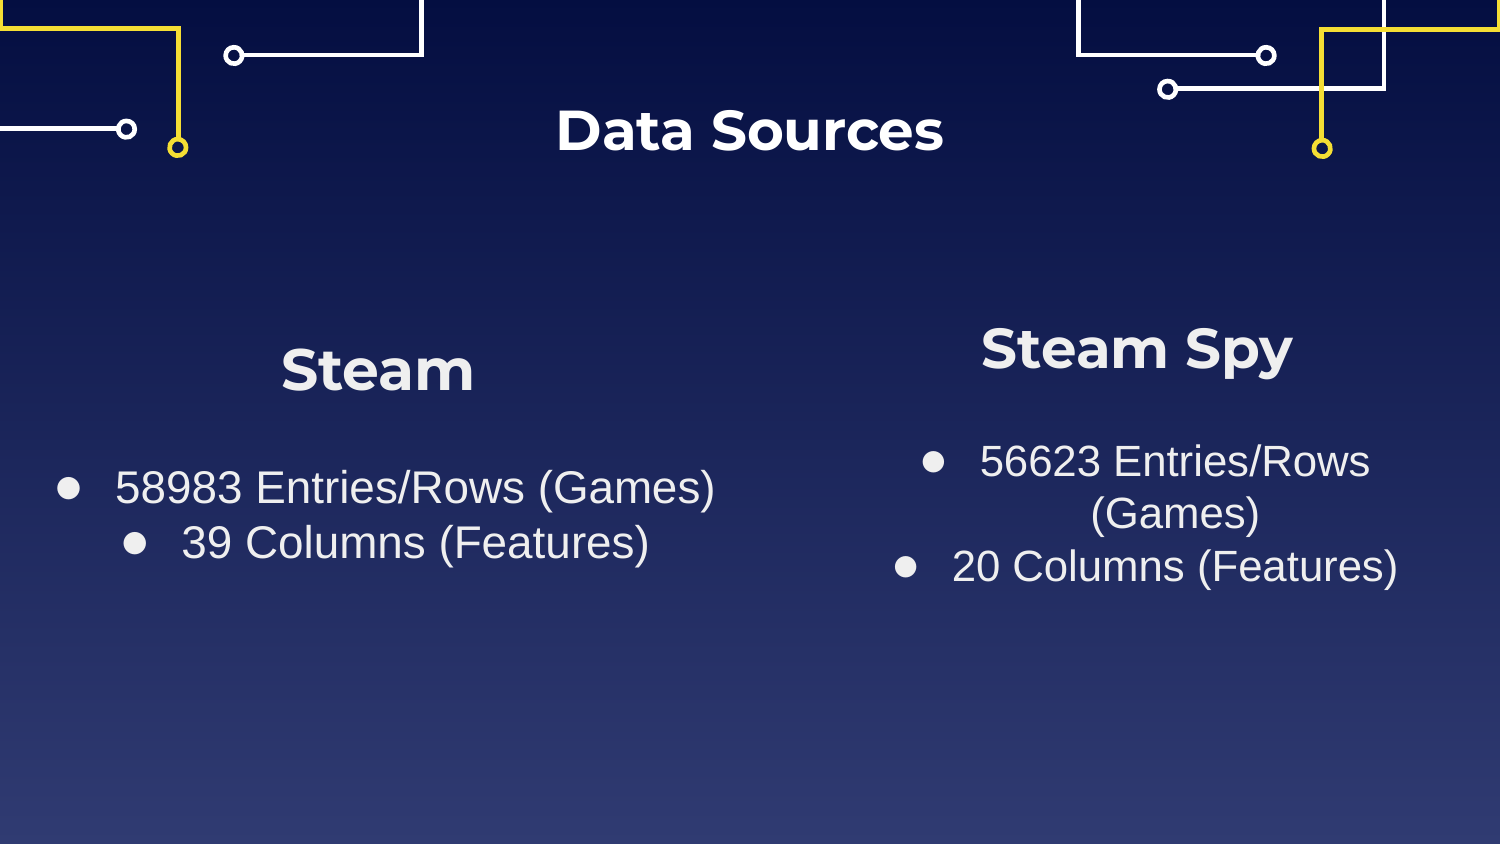

# Data Sources
Steam

58983 Entries/Rows (Games)
39 Columns (Features)

Steam Spy

56623 Entries/Rows (Games)
20 Columns (Features)